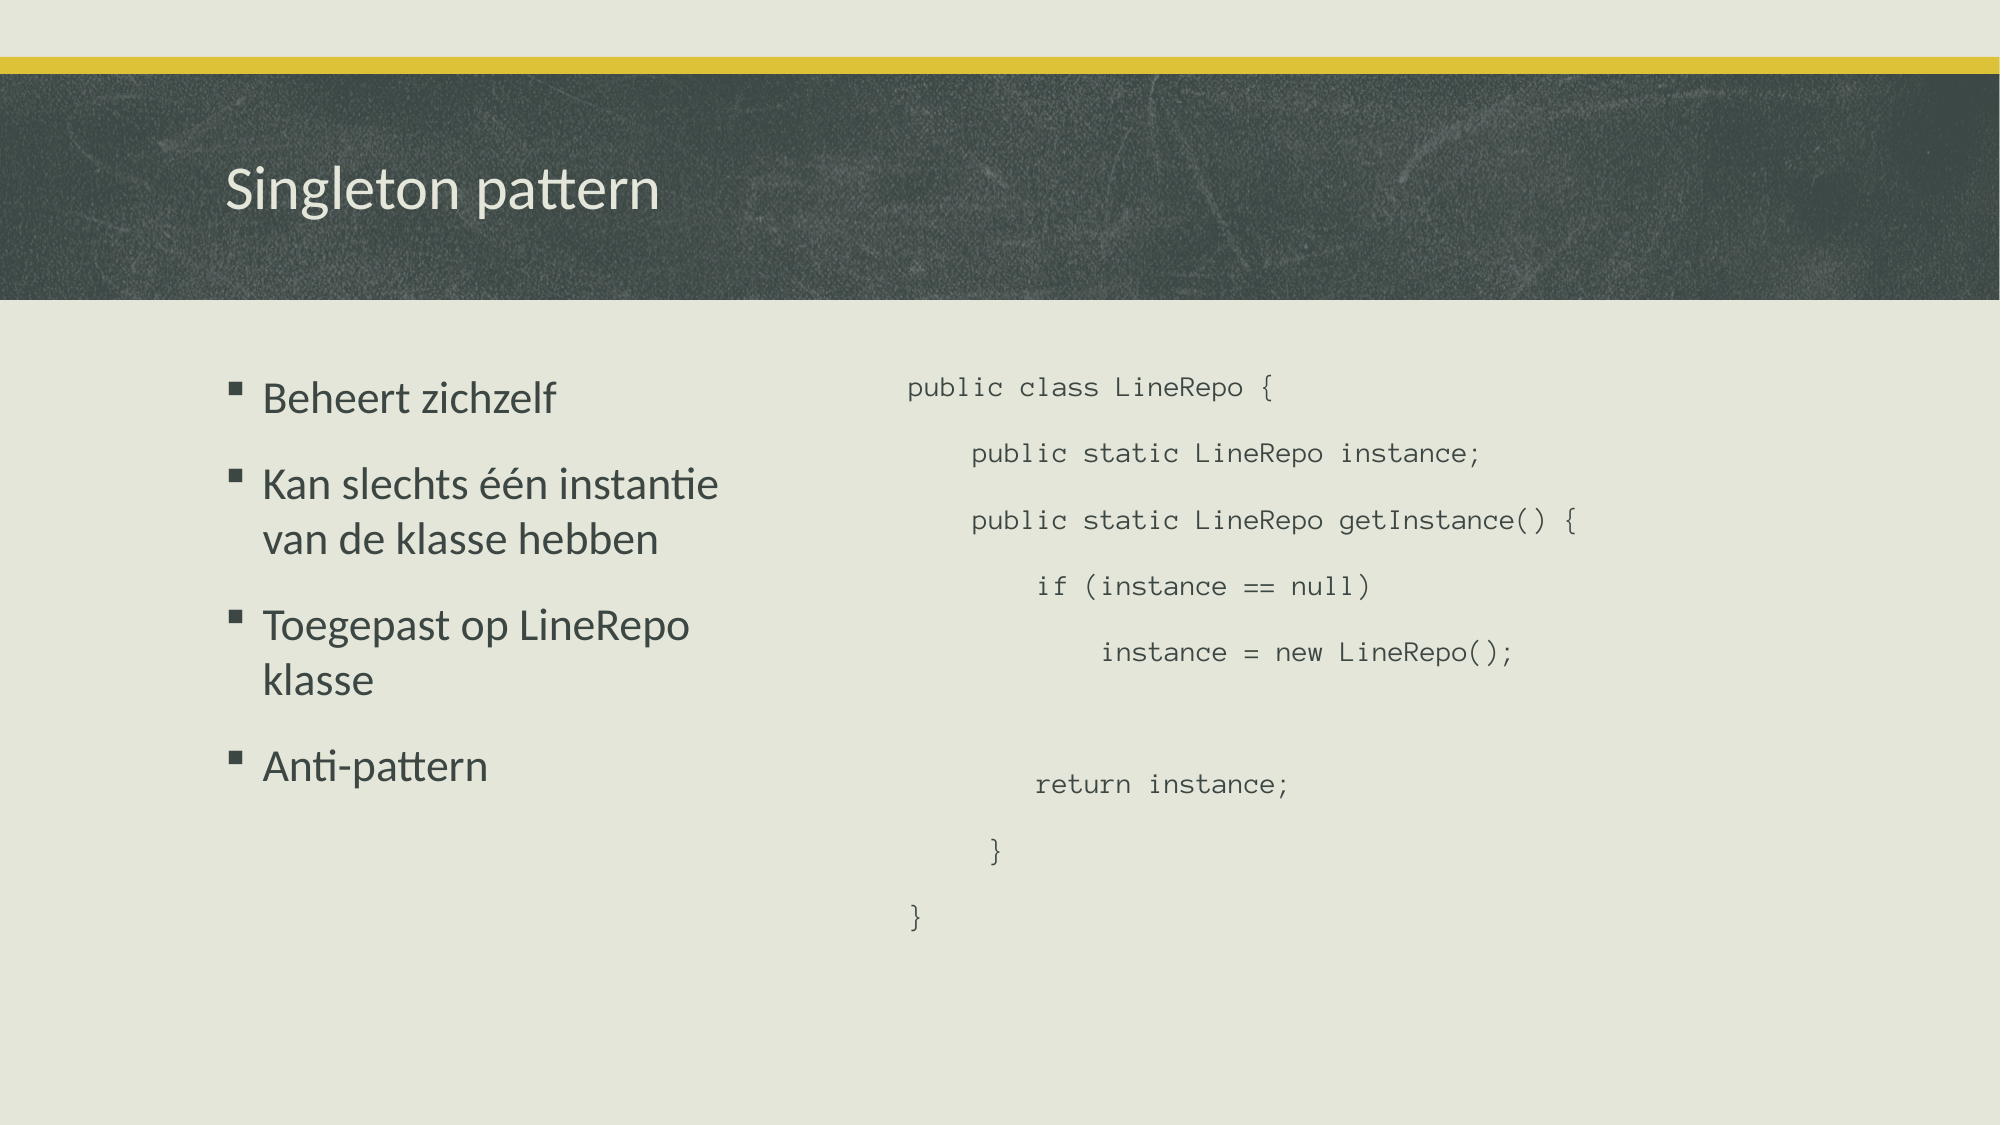

# Singleton pattern
Beheert zichzelf
Kan slechts één instantie van de klasse hebben
Toegepast op LineRepo klasse
Anti-pattern
public class LineRepo {
    public static LineRepo instance;
    public static LineRepo getInstance() {
        if (instance == null)
            instance = new LineRepo();

        return instance;
     }
}